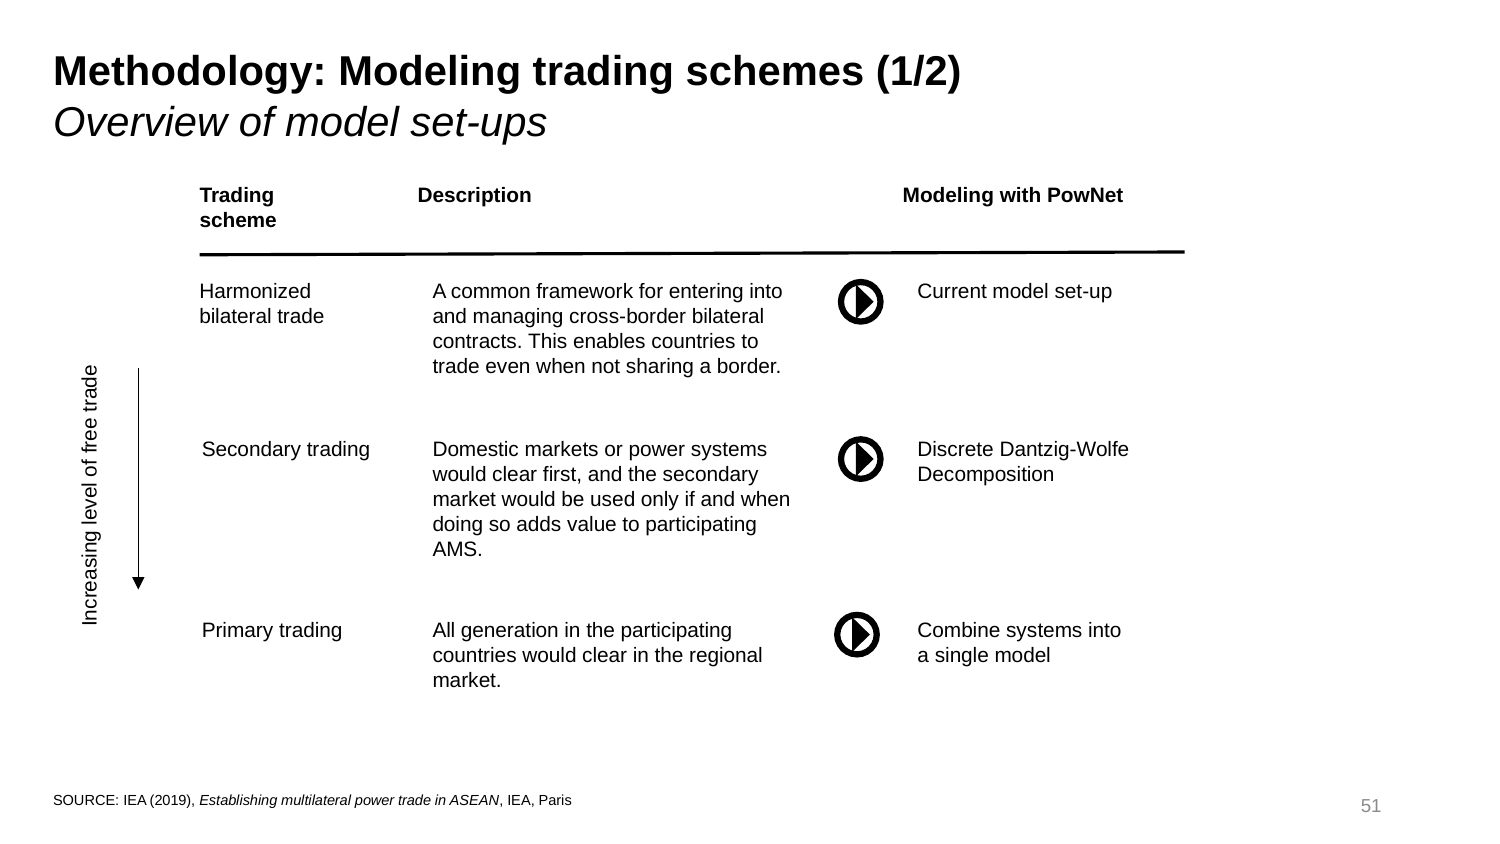

Methodology: Modeling trading schemes (1/2)
Overview of model set-ups
Trading scheme
Description
Modeling with PowNet
Harmonized bilateral trade
A common framework for entering into and managing cross-border bilateral contracts. This enables countries to trade even when not sharing a border.
Current model set-up

Secondary trading
Domestic markets or power systems would clear first, and the secondary market would be used only if and when doing so adds value to participating AMS.
Discrete Dantzig-Wolfe
Decomposition

Increasing level of free trade
Primary trading
All generation in the participating countries would clear in the regional market.
Combine systems into
a single model

51
SOURCE: IEA (2019), Establishing multilateral power trade in ASEAN, IEA, Paris